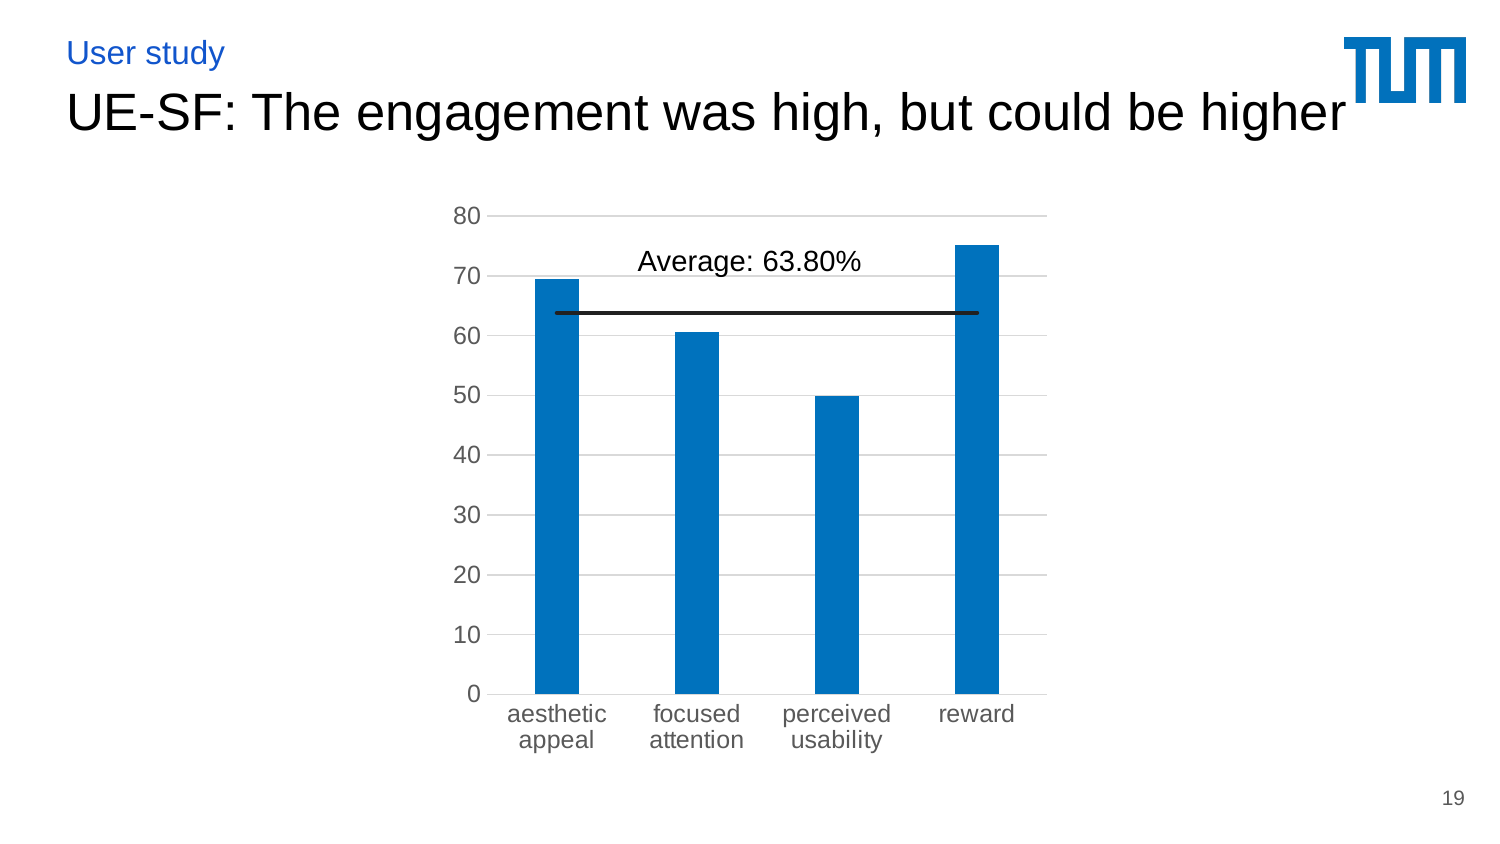

# User study
UE-SF: The engagement was high, but could be higher

### Chart

| Category | User engagement | Average |
|---|---|---|
| aesthetic appeal | 69.52 | 63.80500000000001 |
| focused attention | 60.63 | 63.80500000000001 |
| perceived usability | 49.84 | 63.80500000000001 |
| reward | 75.23 | 63.80500000000001 |
Average: 63.80%
19